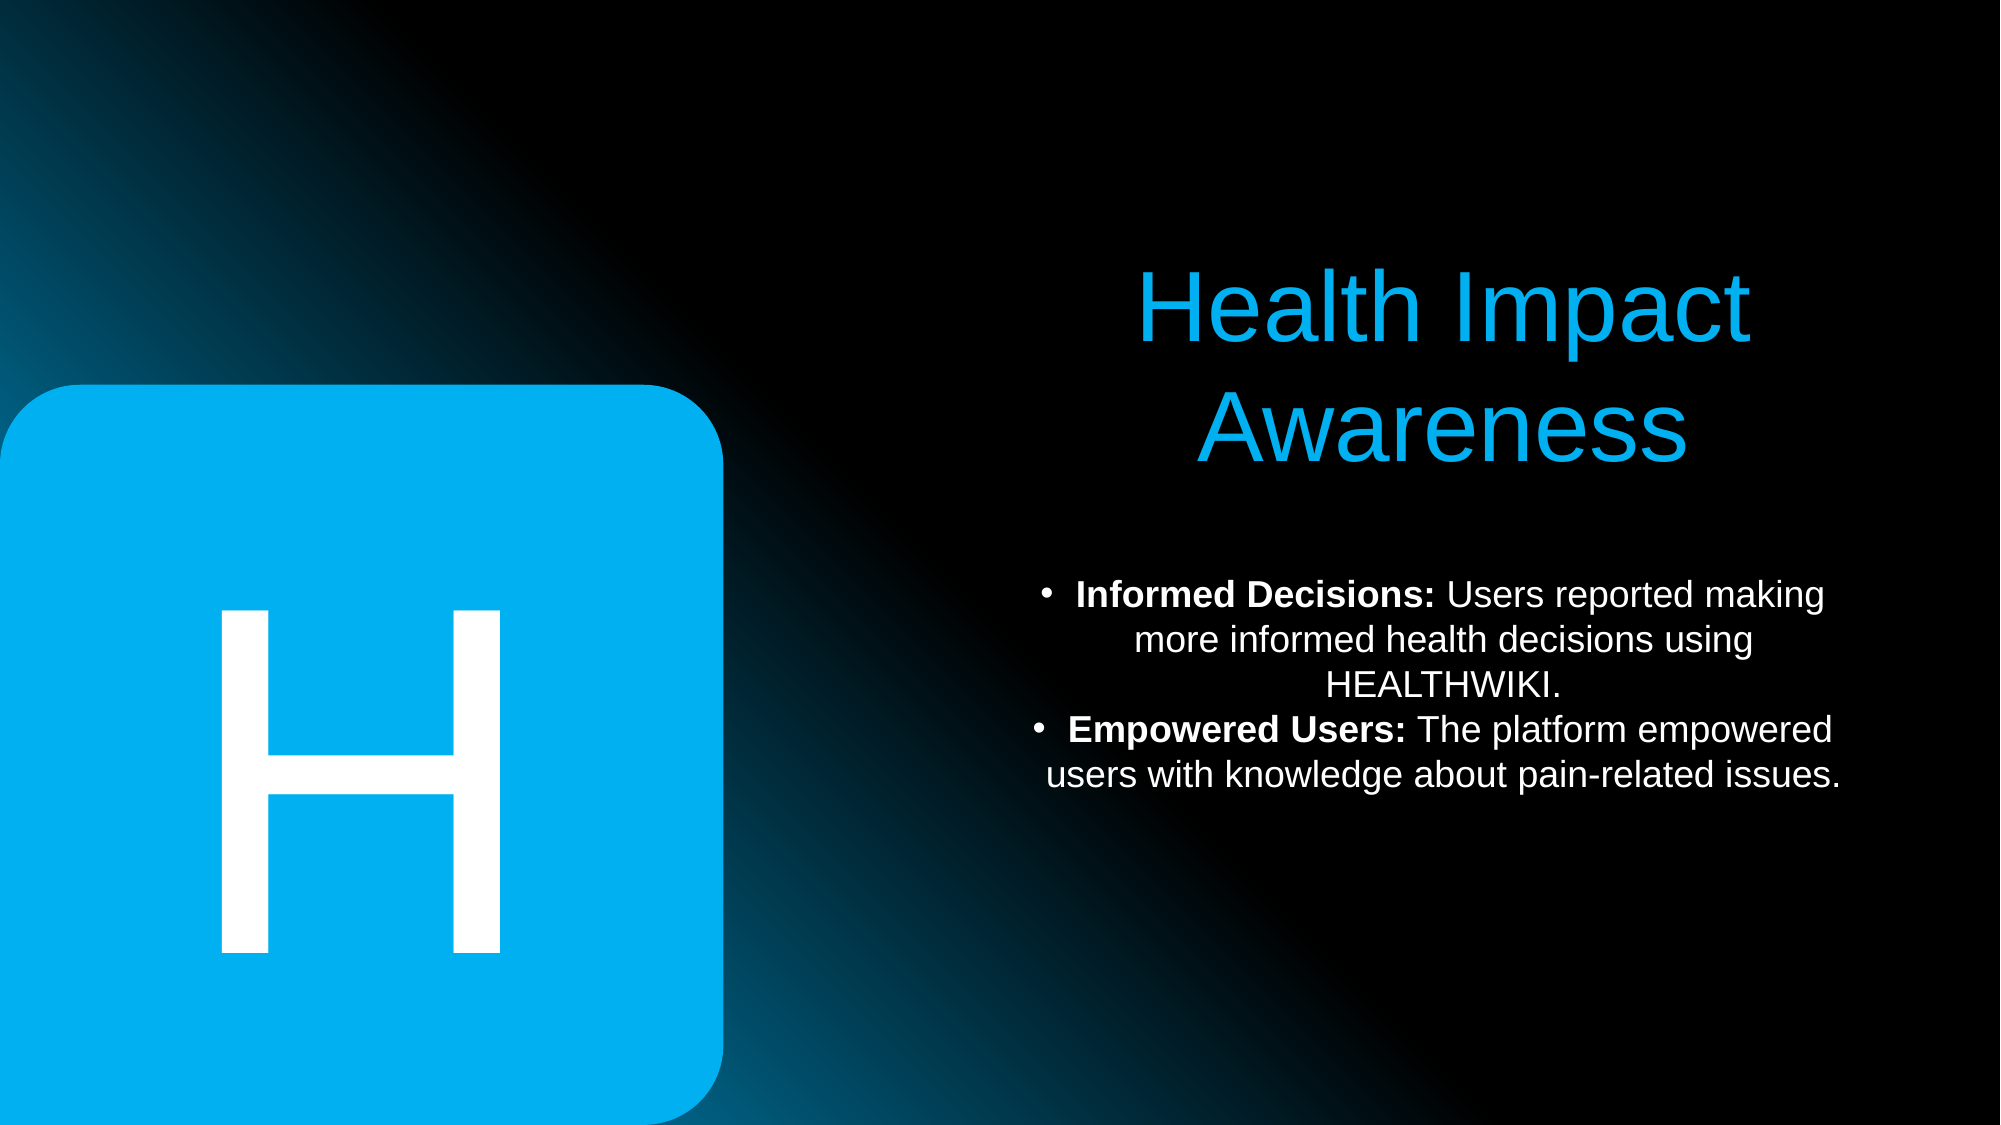

Health Impact Awareness
H
Informed Decisions: Users reported making more informed health decisions using HEALTHWIKI.
Empowered Users: The platform empowered users with knowledge about pain-related issues.